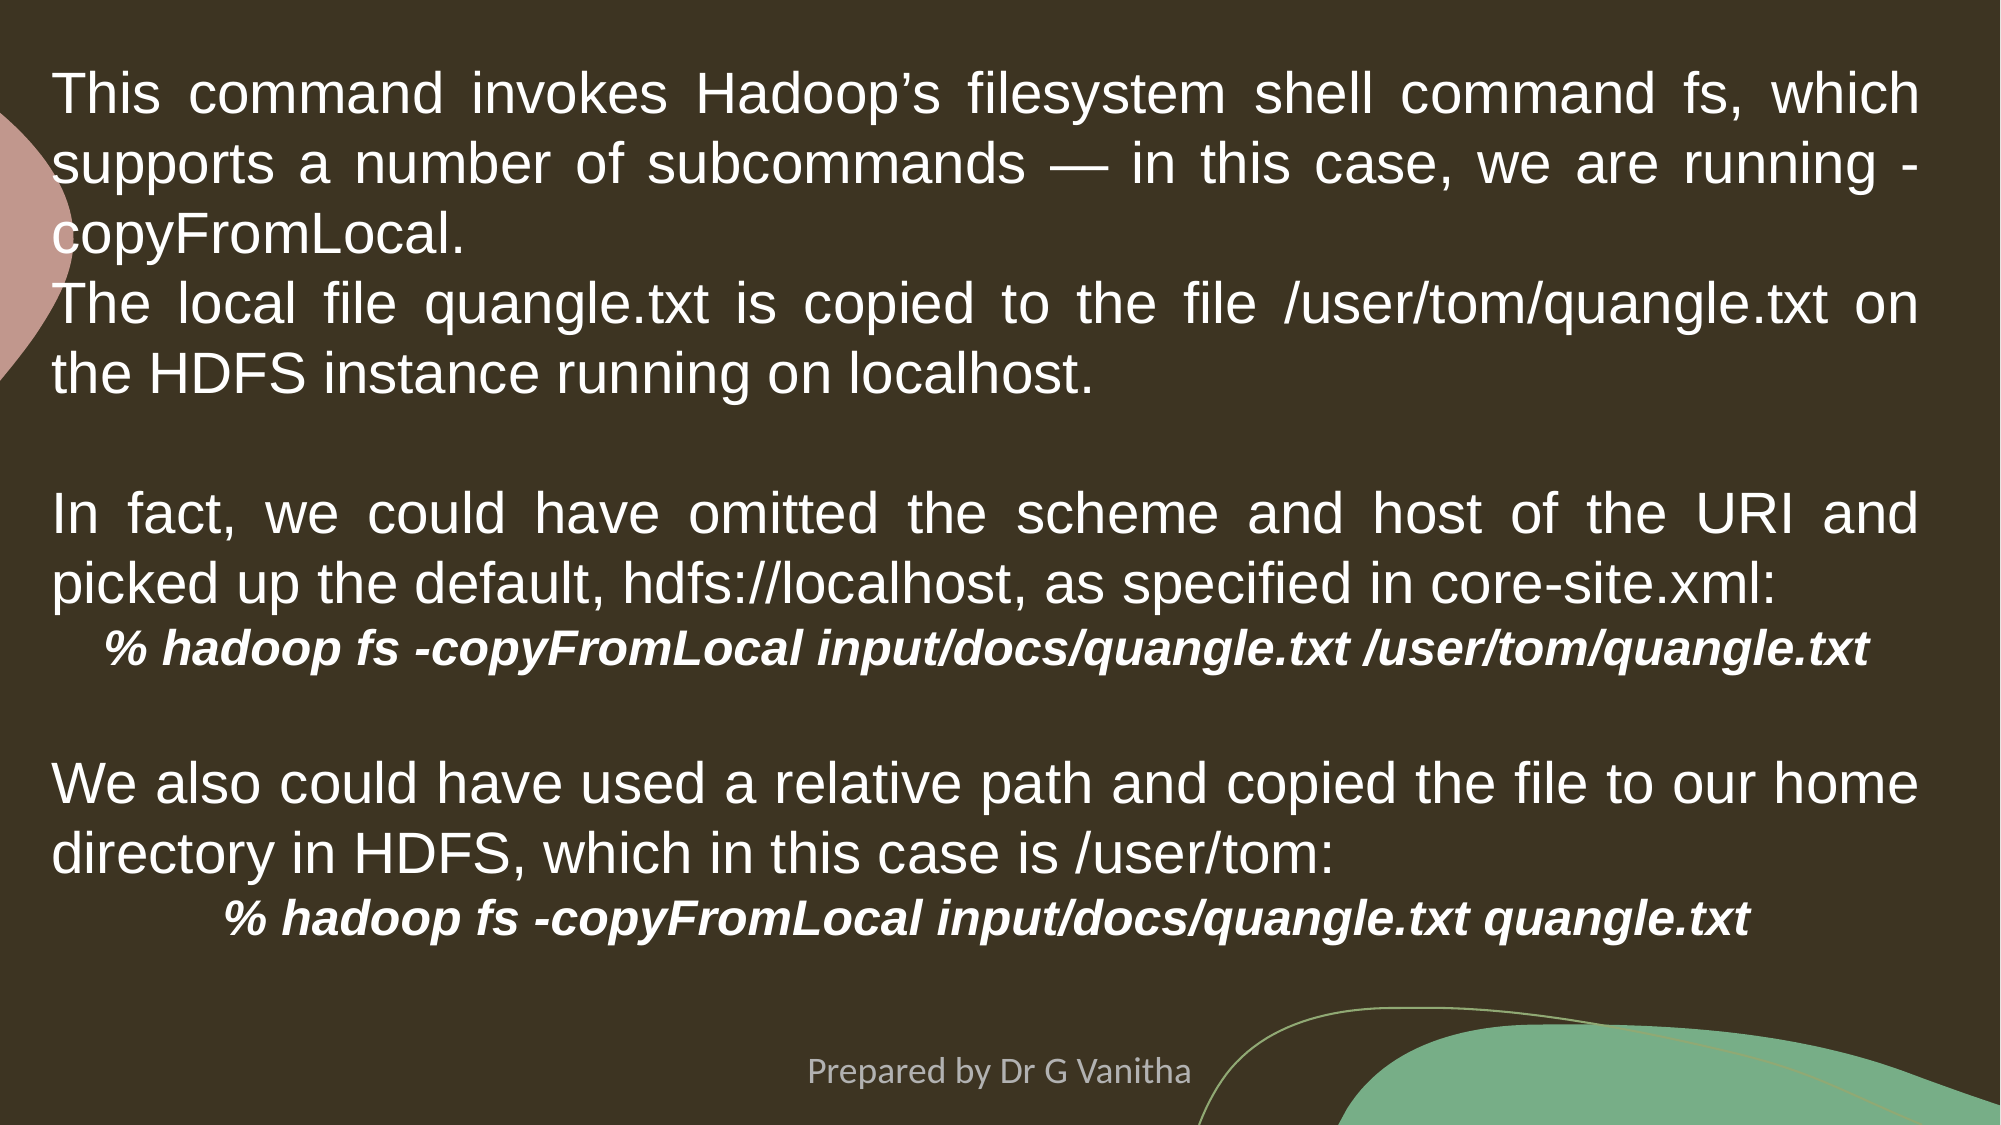

This command invokes Hadoop’s filesystem shell command fs, which supports a number of subcommands — in this case, we are running -copyFromLocal.
The local file quangle.txt is copied to the file /user/tom/quangle.txt on the HDFS instance running on localhost.

In fact, we could have omitted the scheme and host of the URI and picked up the default, hdfs://localhost, as specified in core-site.xml:
% hadoop fs -copyFromLocal input/docs/quangle.txt /user/tom/quangle.txt

We also could have used a relative path and copied the file to our home directory in HDFS, which in this case is /user/tom:
% hadoop fs -copyFromLocal input/docs/quangle.txt quangle.txt
Prepared by Dr G Vanitha